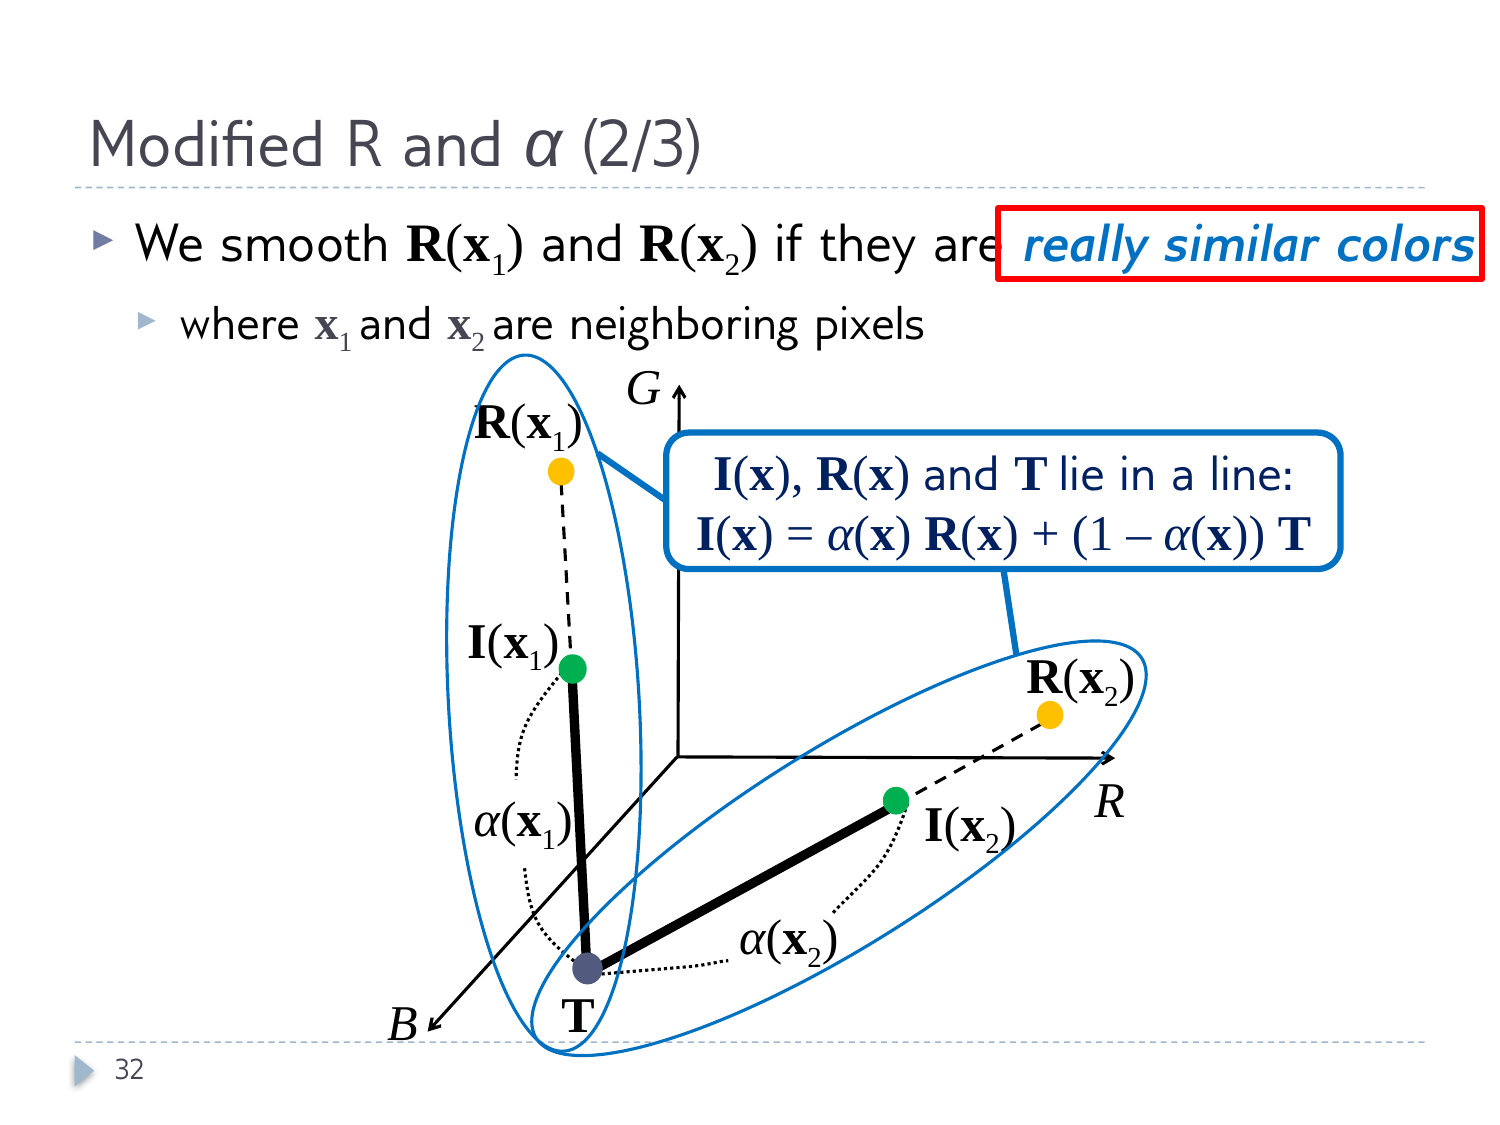

# Modified R and α (2/3)
We smooth R(x1) and R(x2) if they are really similar colors
where x1 and x2 are neighboring pixels

G

R(x1)
I(x), R(x) and T lie in a line:
I(x) = α(x) R(x) + (1 – α(x)) T

I(x1)
R(x2)

R
α(x1)
I(x2)

α(x2)

T
B
32